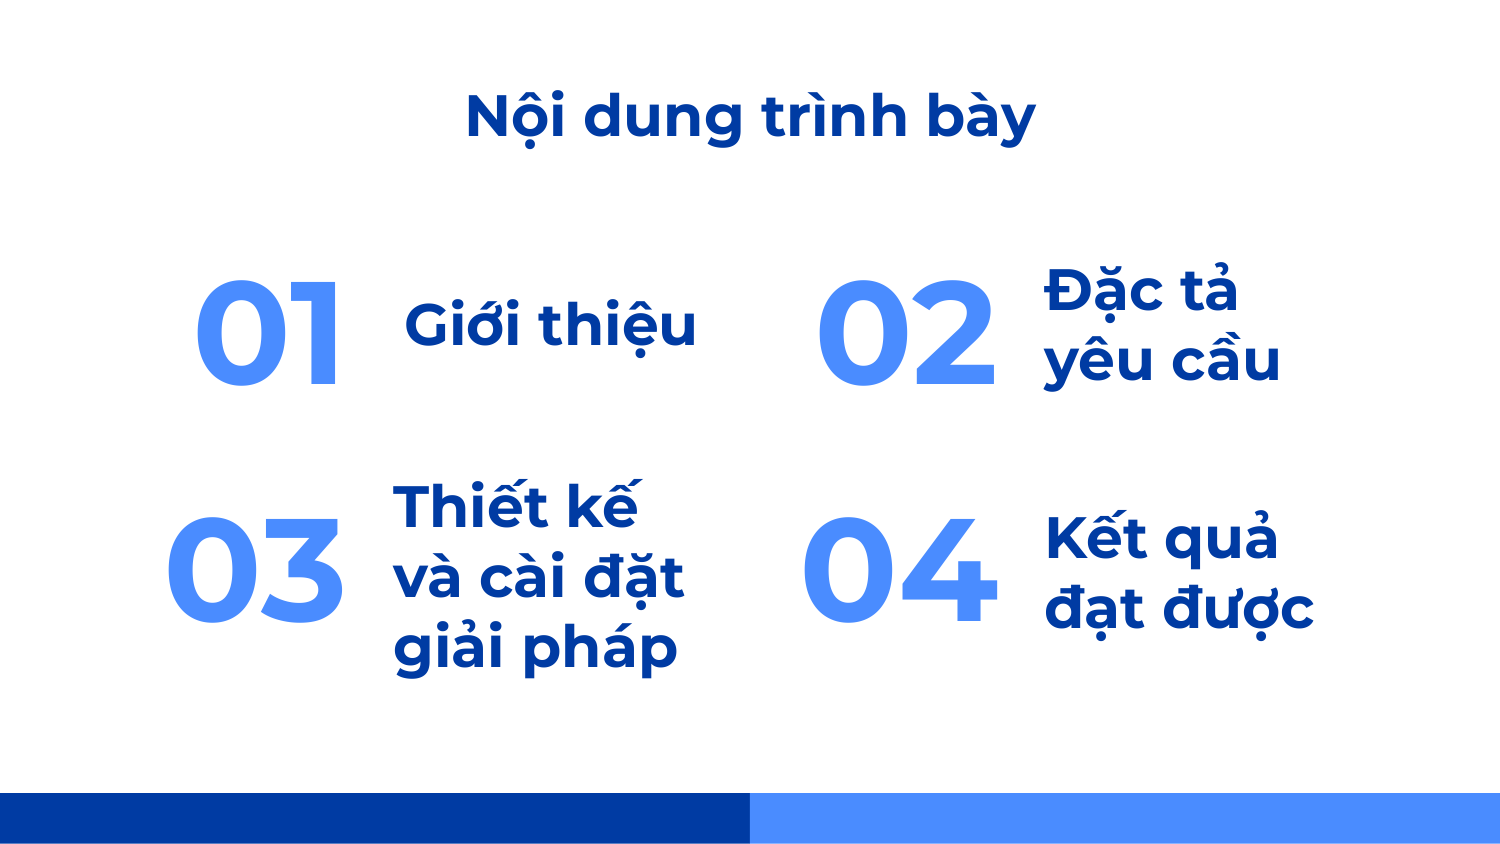

# Nội dung trình bày
Đặc tả yêu cầu
01
02
Giới thiệu
Thiết kế và cài đặt giải pháp
Kết quả đạt được
03
04